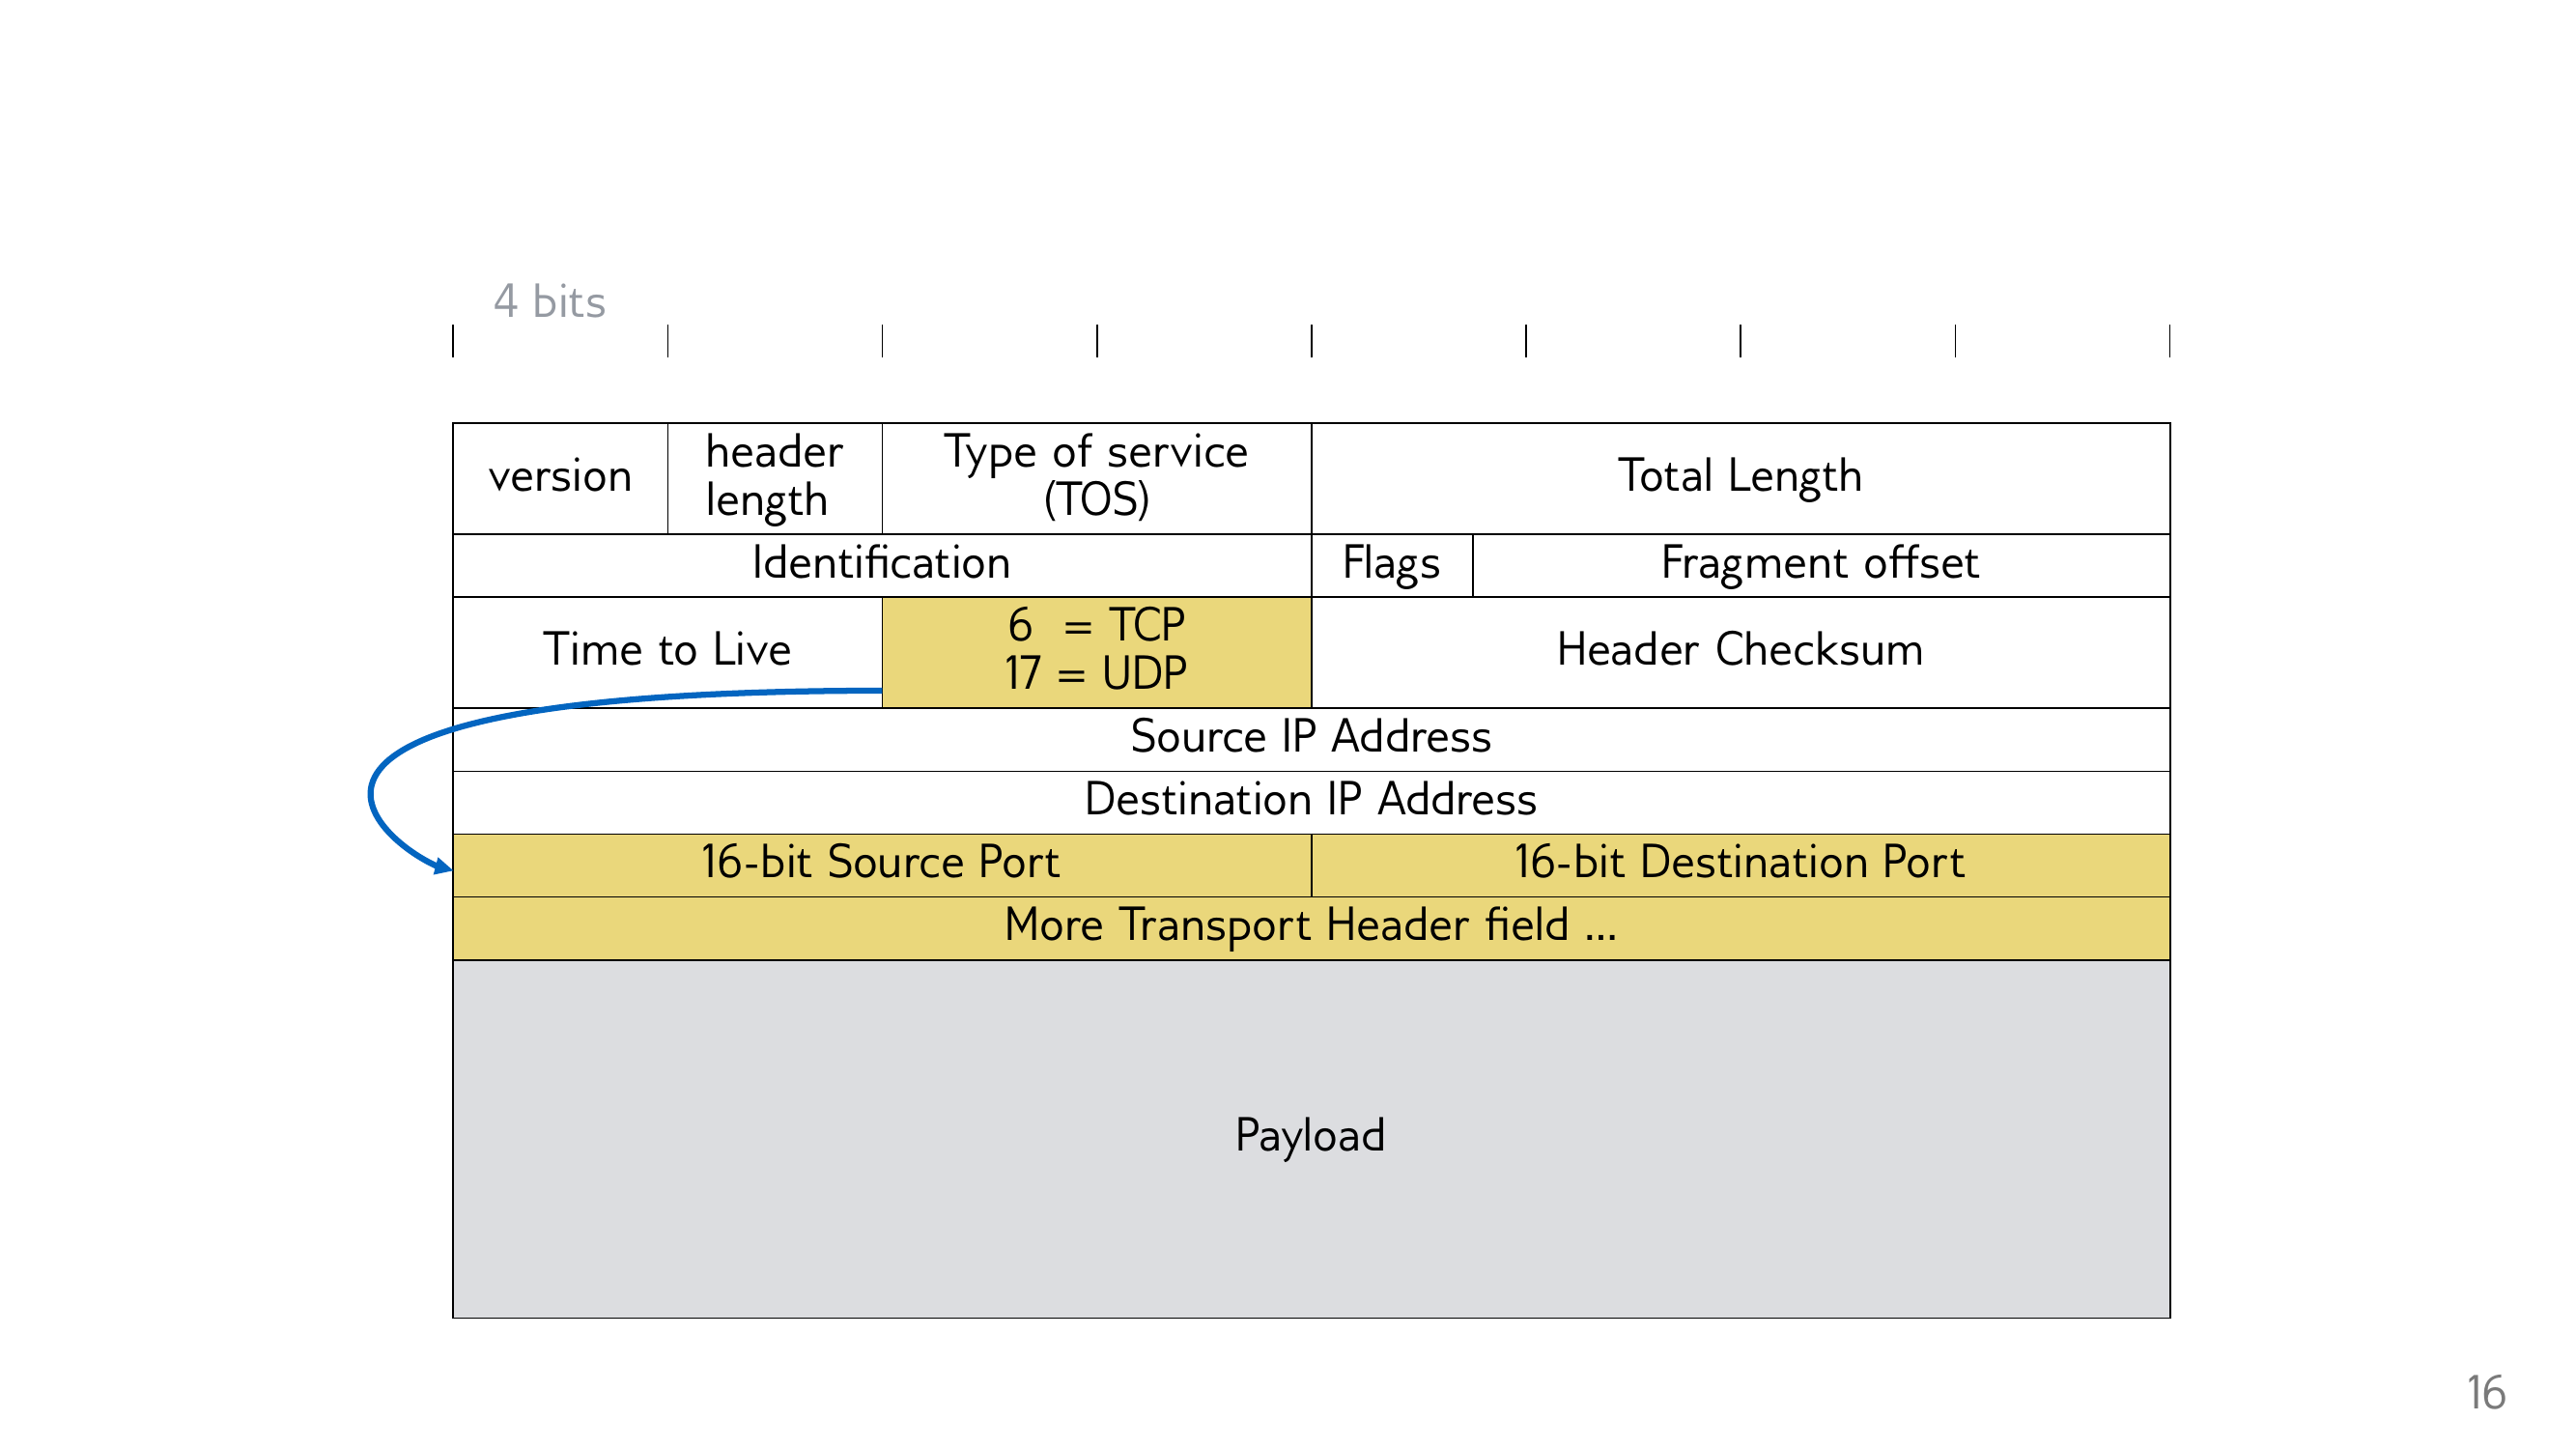

#
4 bits
|  |  |  |  |  |  |  |  |
| --- | --- | --- | --- | --- | --- | --- | --- |
| version | header length | Type of service (TOS) | Total Length |  |
| --- | --- | --- | --- | --- |
| Identification |  |  | Flags | Fragment offset |
| Time to Live |  | 6 = TCP 17 = UDP | Header Checksum |  |
| Source IP Address |  |  |  |  |
| Destination IP Address |  |  |  |  |
| 16-bit Source Port |  |  | 16-bit Destination Port |  |
| More Transport Header field … |  |  |  |  |
| Payload |  |  |  |  |

16